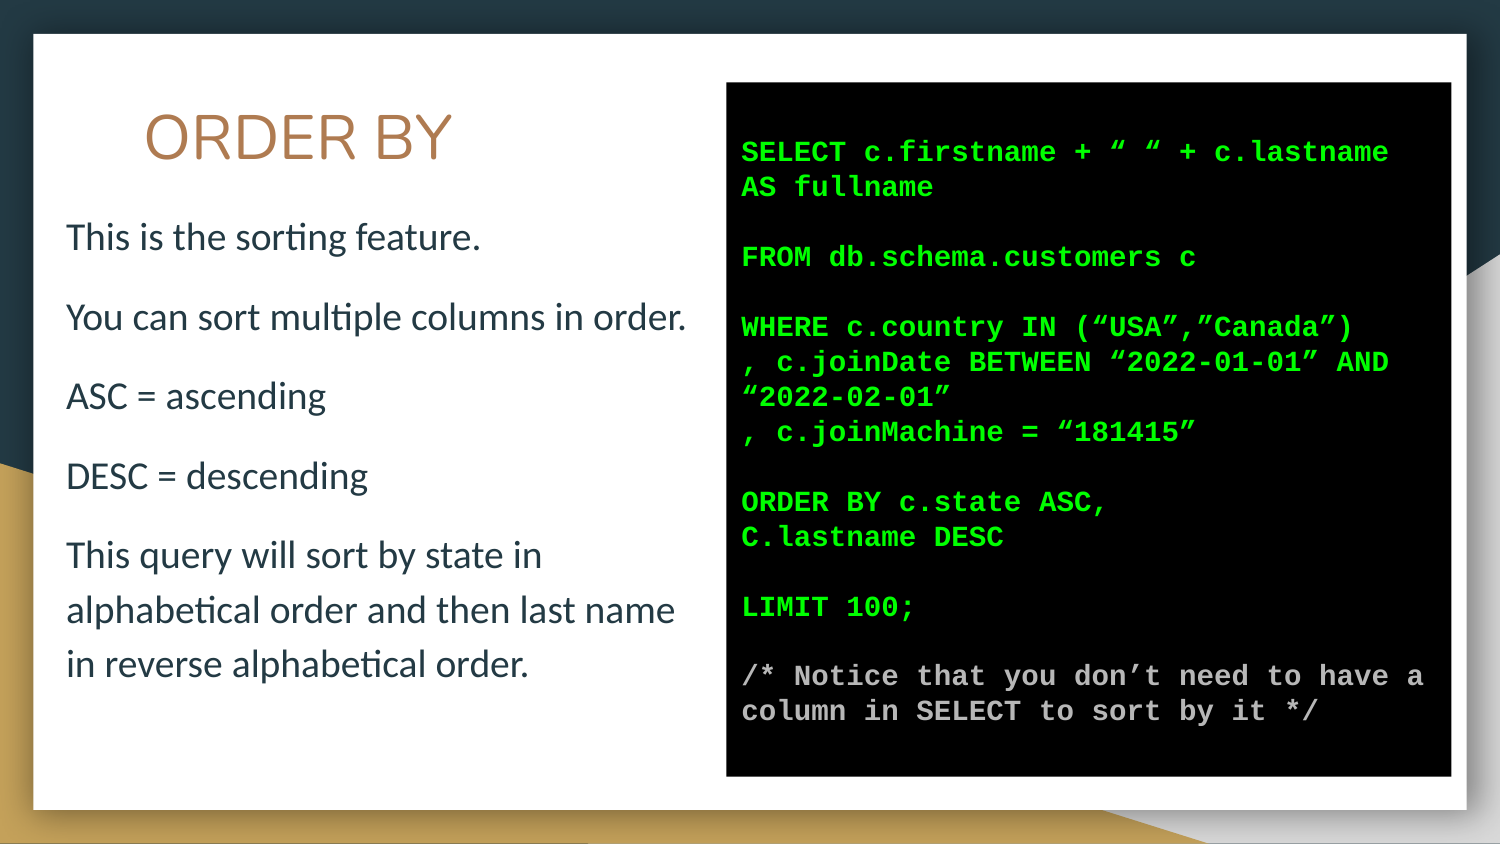

# ORDER BY

SELECT c.firstname + “ “ + c.lastname AS fullname

FROM db.schema.customers c

WHERE c.country IN (“USA”,”Canada”)
, c.joinDate BETWEEN “2022-01-01” AND “2022-02-01”
, c.joinMachine = “181415”

ORDER BY c.state ASC,
C.lastname DESC

LIMIT 100;

/* Notice that you don’t need to have a column in SELECT to sort by it */

This is the sorting feature.
You can sort multiple columns in order.
ASC = ascending
DESC = descending
This query will sort by state in alphabetical order and then last name in reverse alphabetical order.